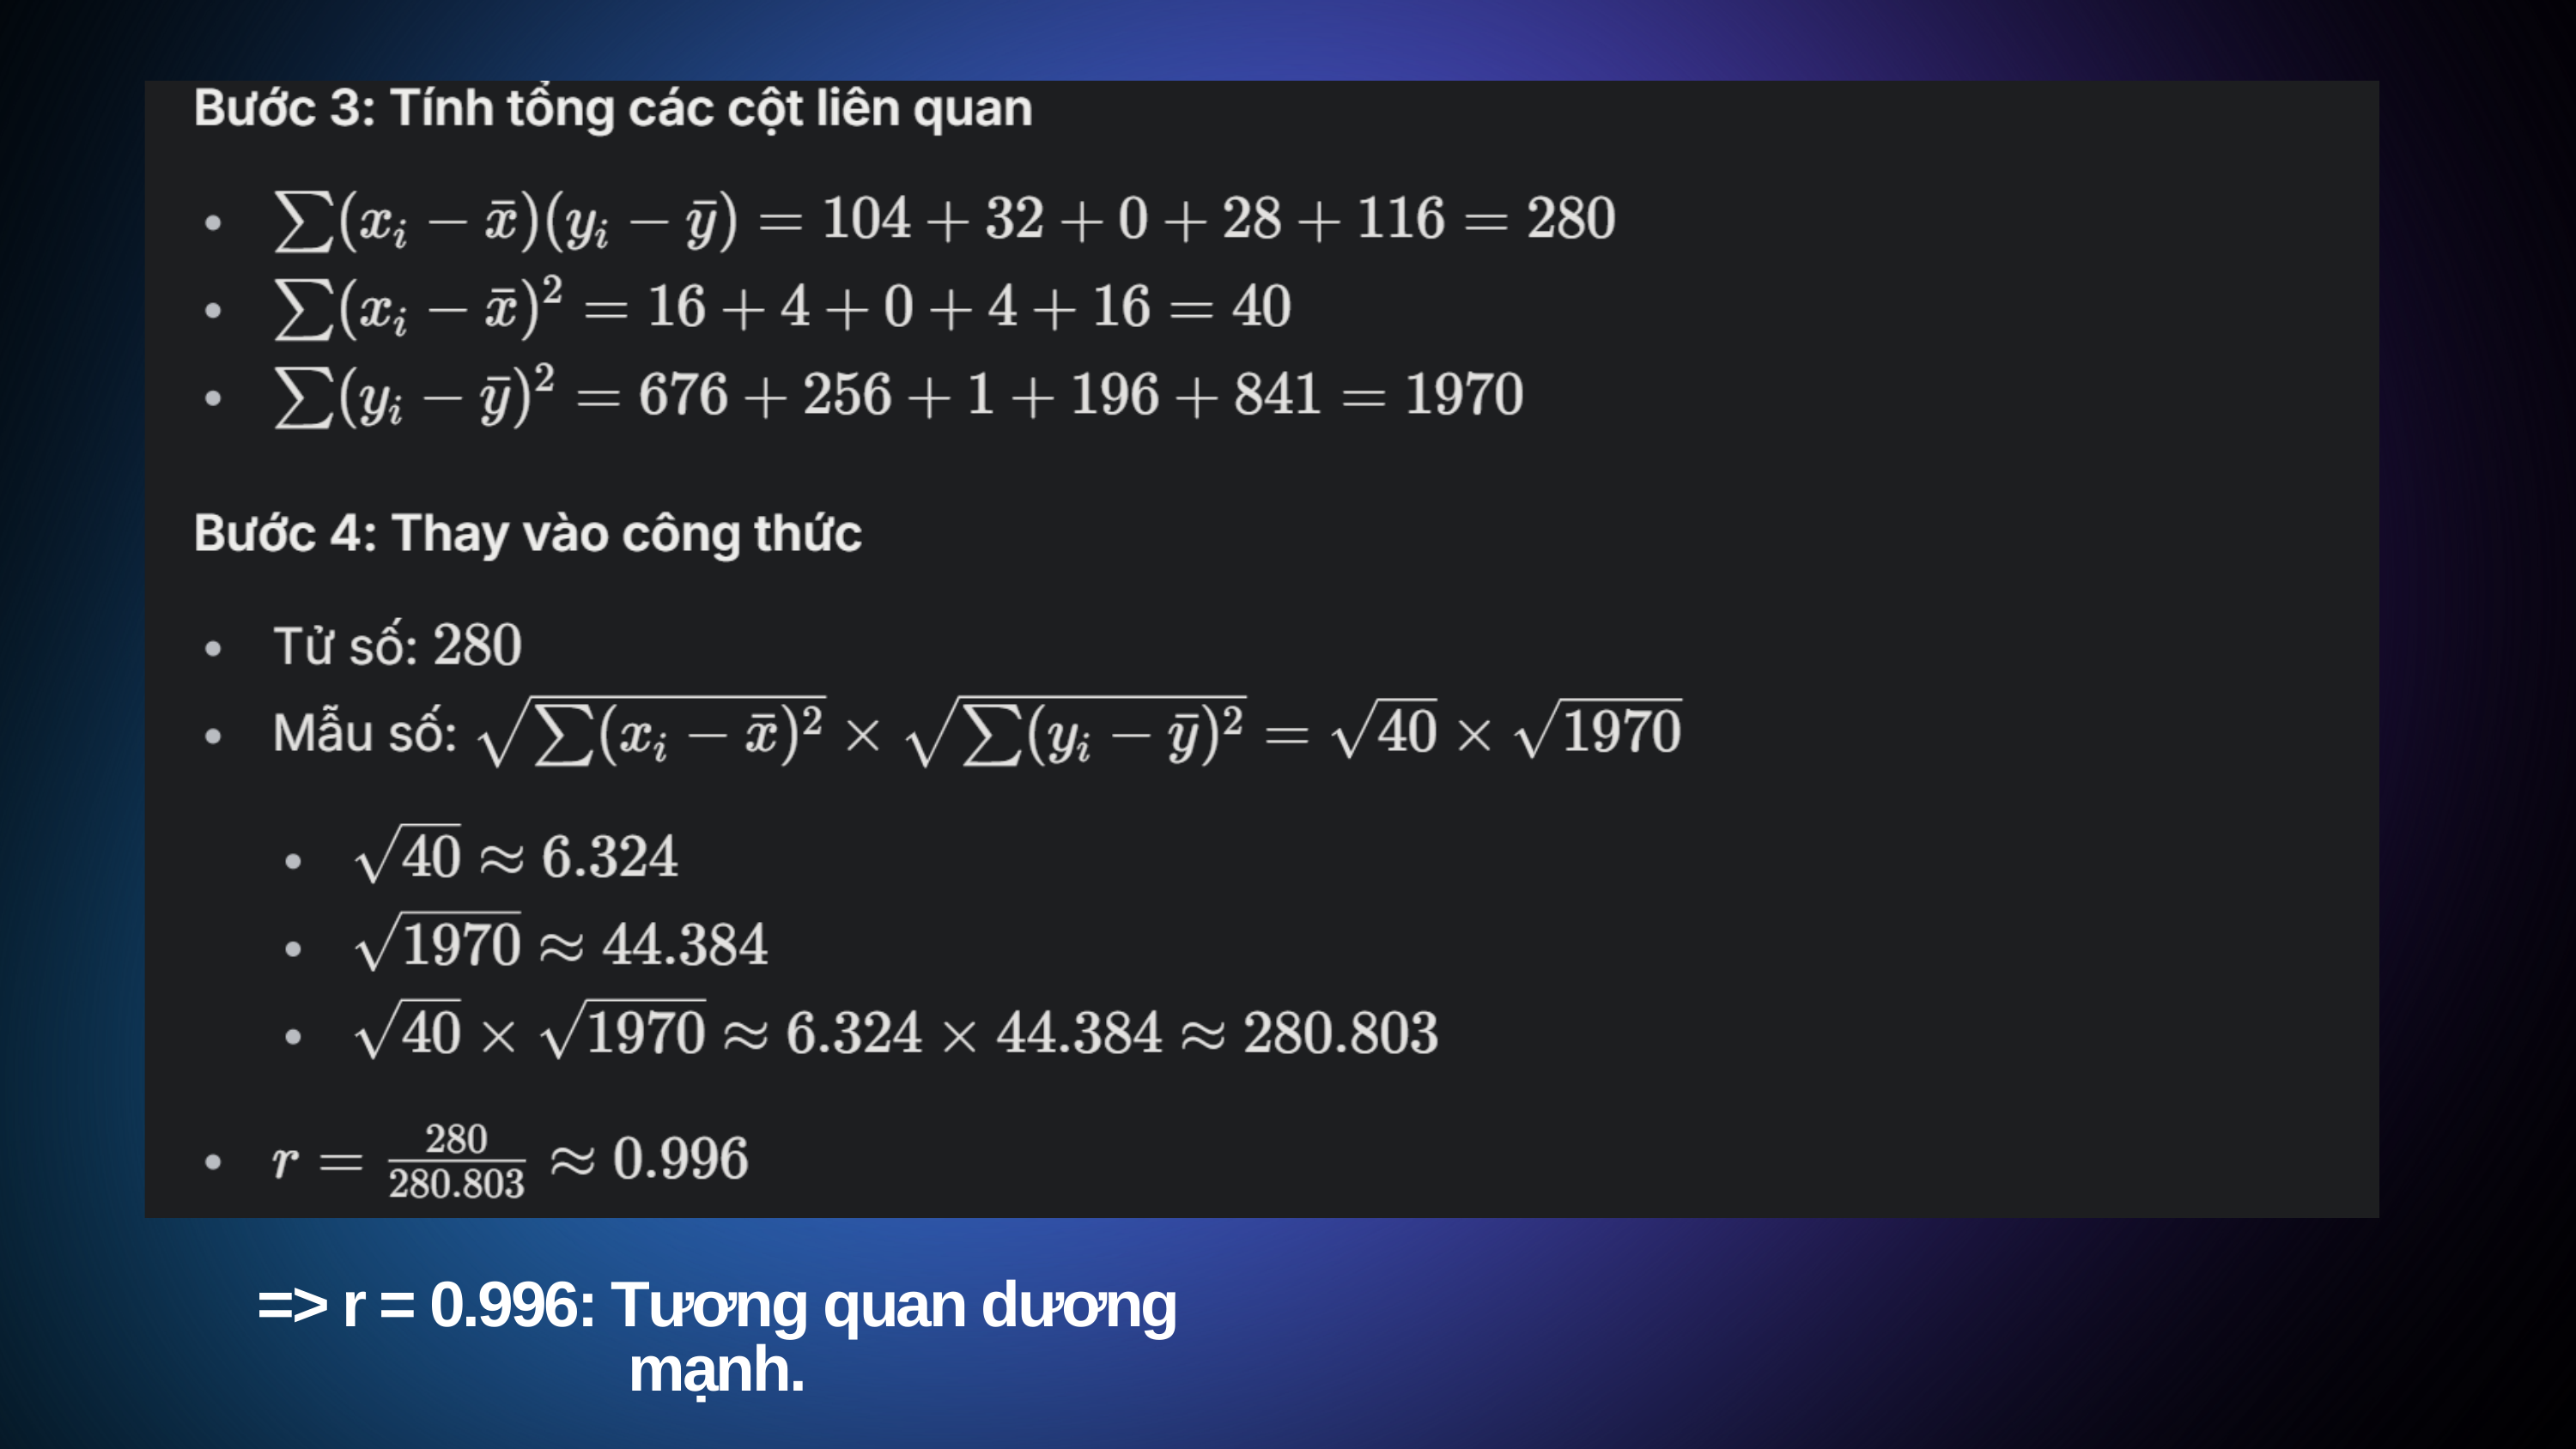

=> r = 0.996: Tương quan dương mạnh.